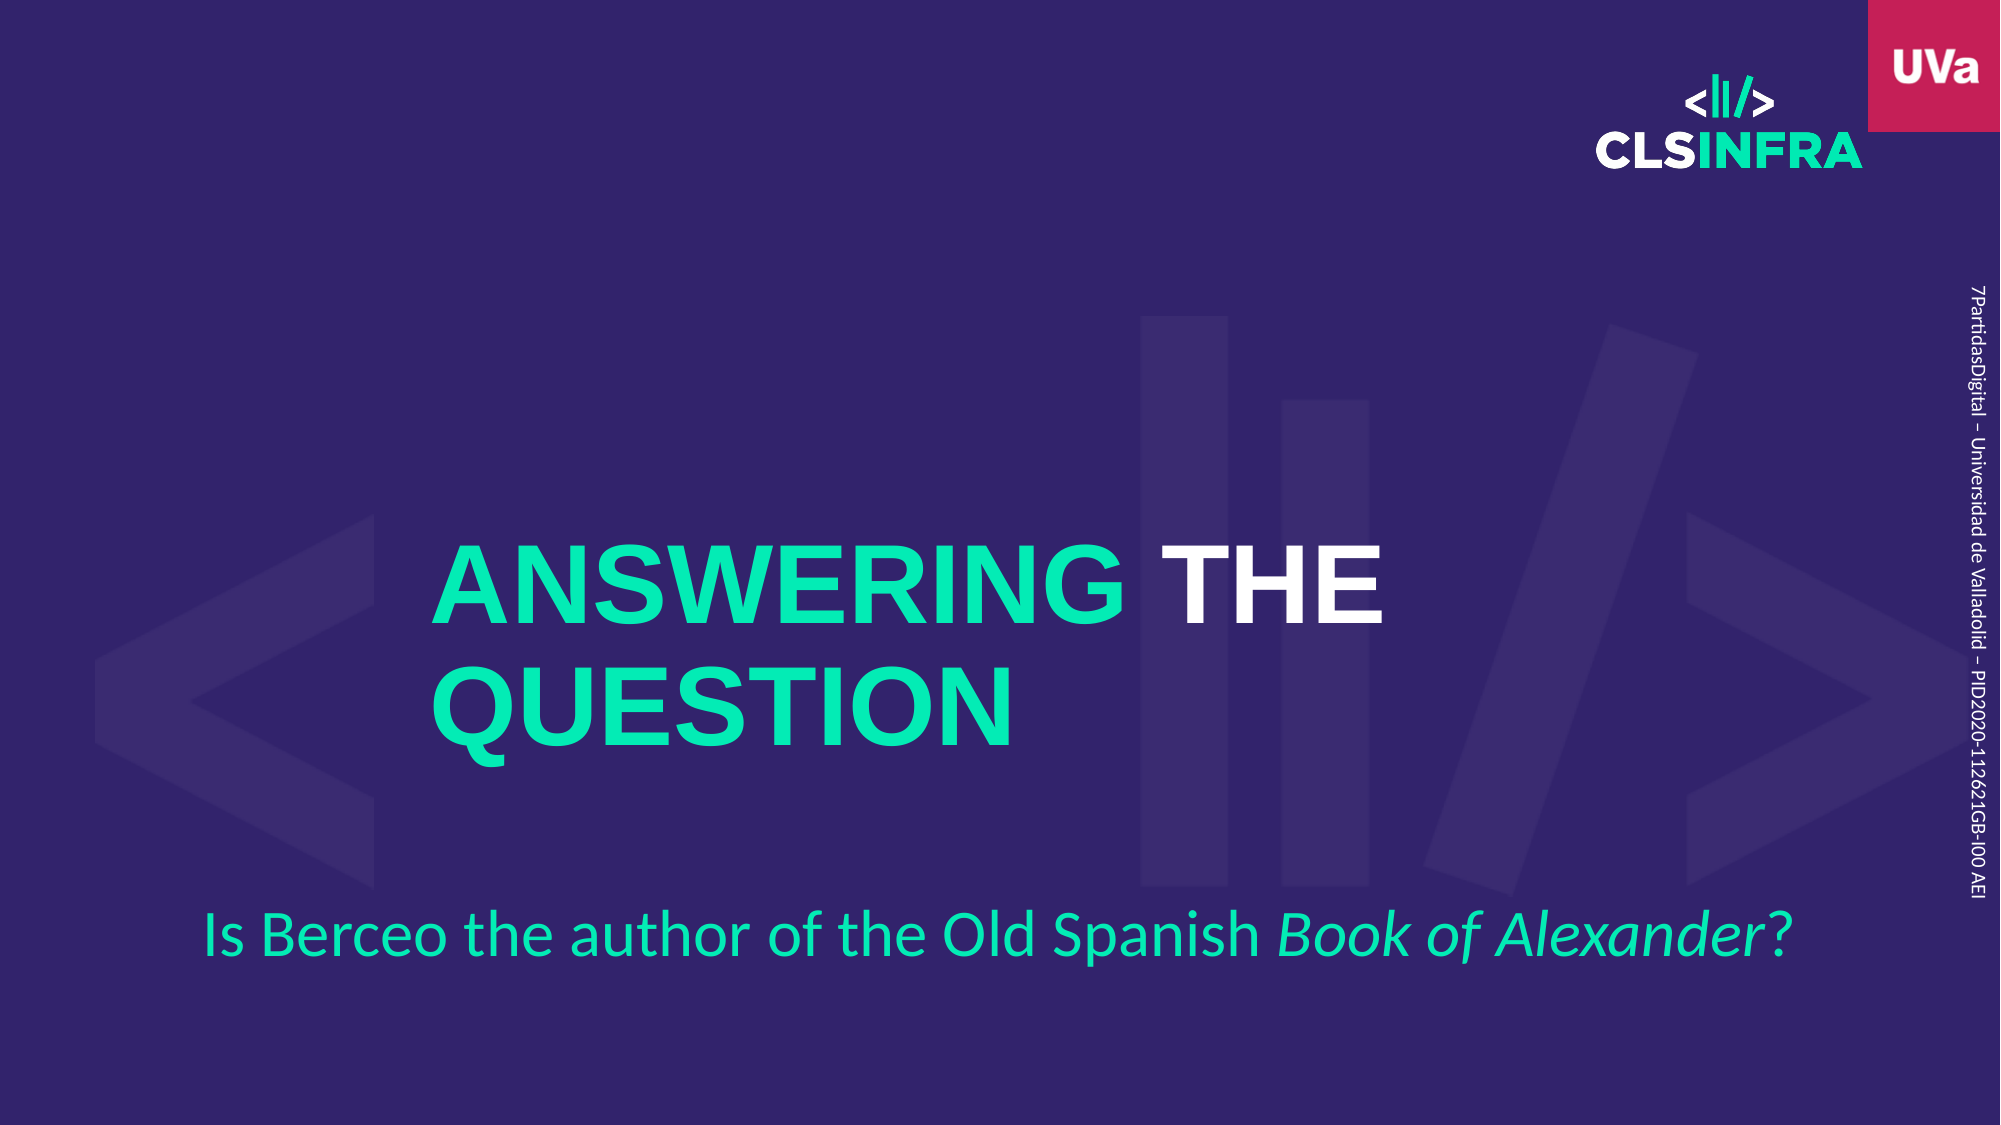

# ANSWERING THE QUESTION
Is Berceo the author of the Old Spanish Book of Alexander?